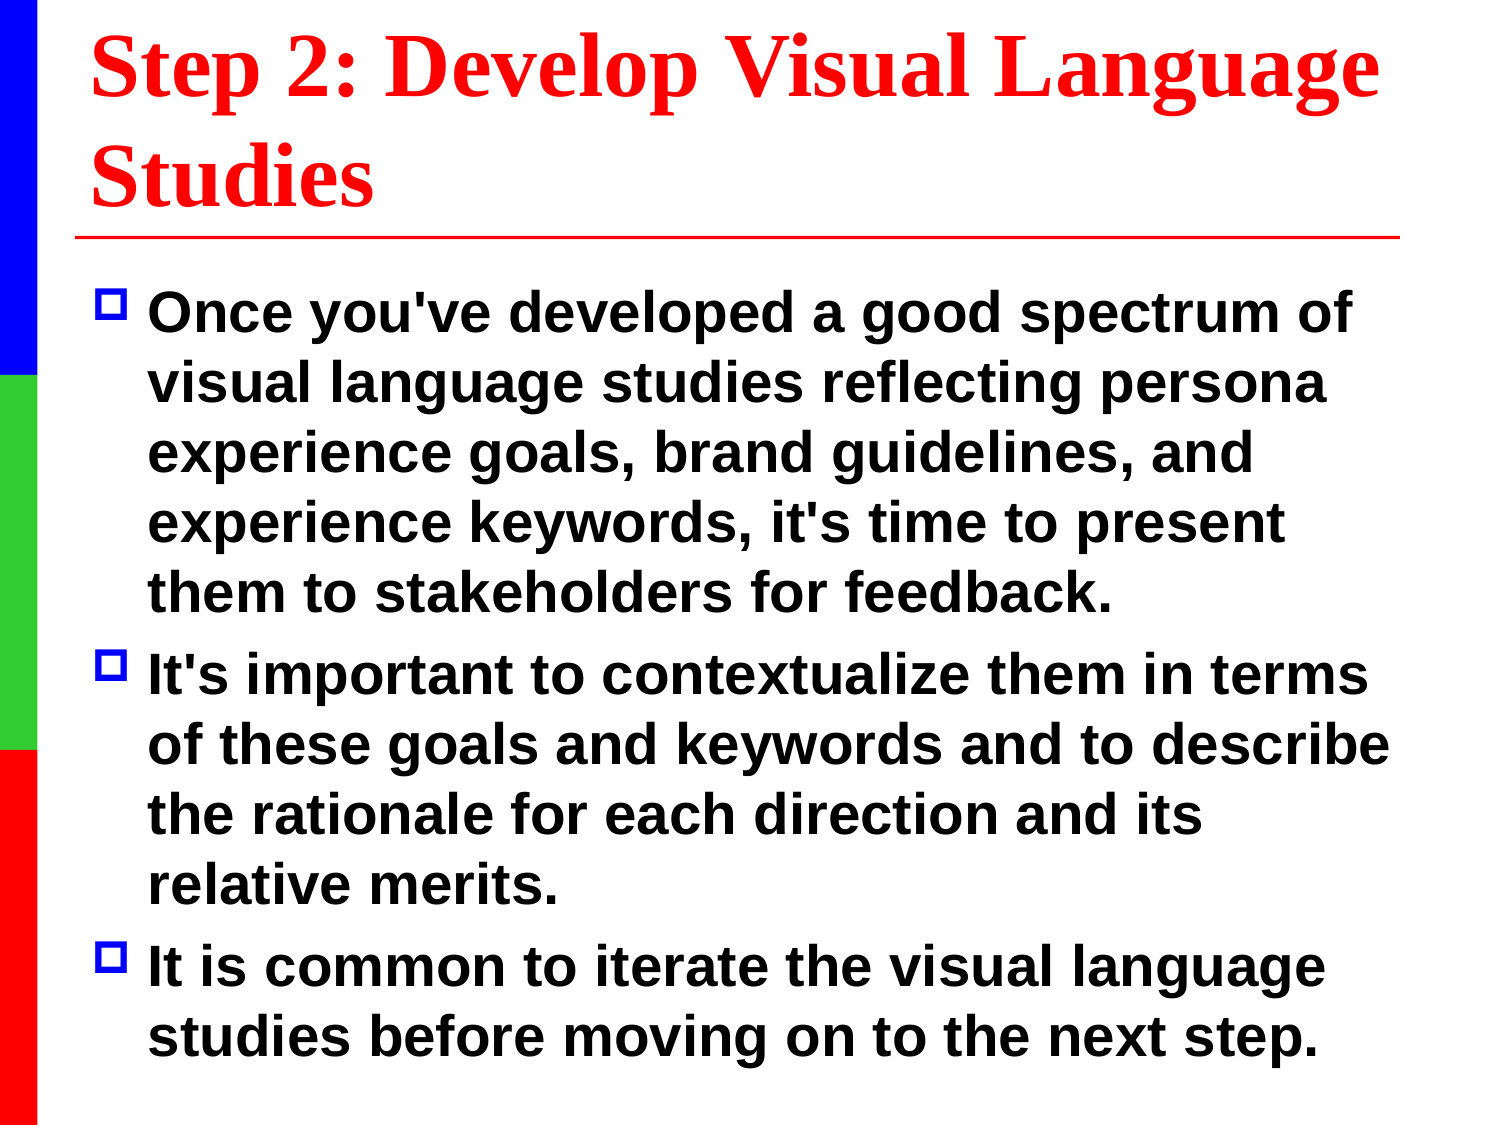

# Step 2: Develop Visual Language Studies
Once you've developed a good spectrum of visual language studies reflecting persona experience goals, brand guidelines, and experience keywords, it's time to present them to stakeholders for feedback.
It's important to contextualize them in terms of these goals and keywords and to describe the rationale for each direction and its relative merits.
It is common to iterate the visual language studies before moving on to the next step.